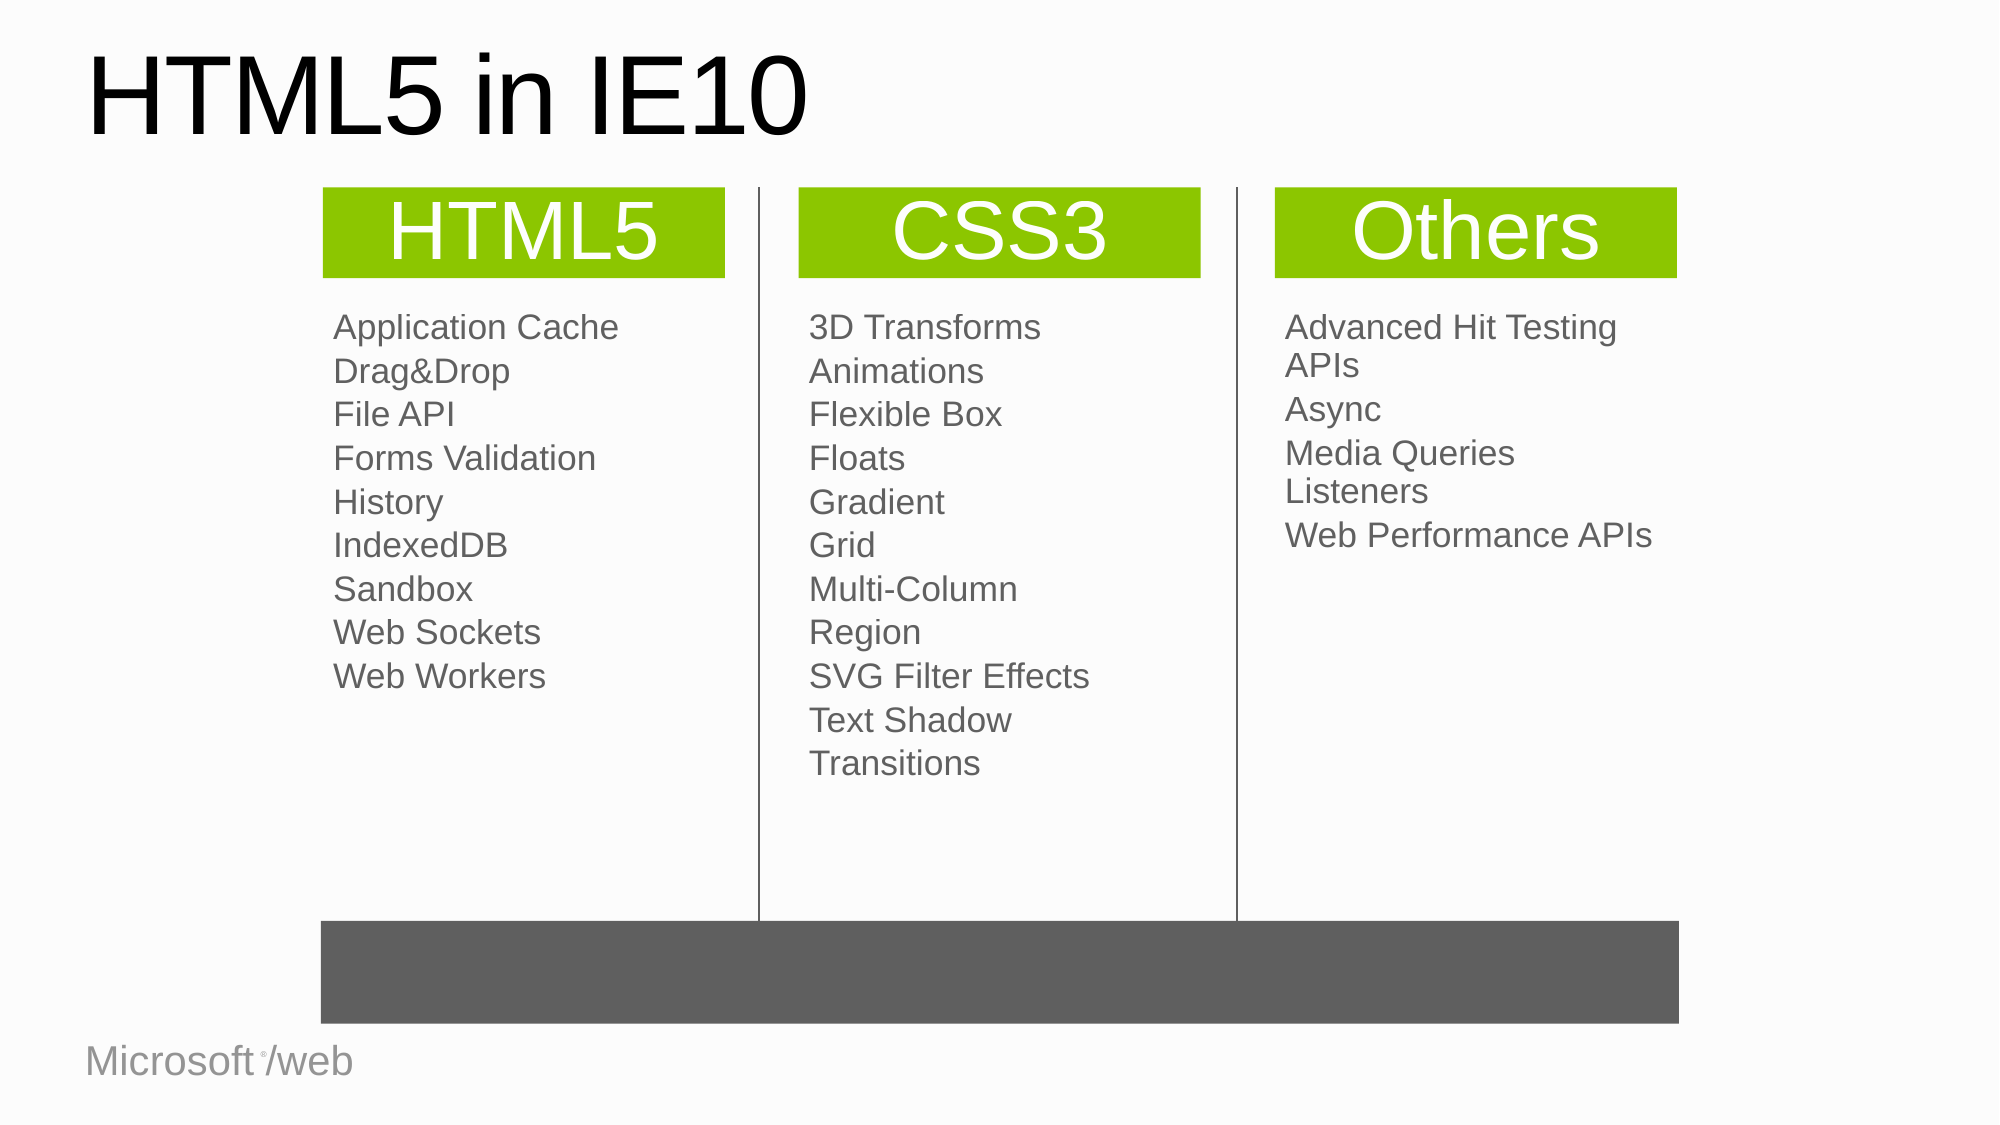

# HTML5 in IE10
HTML5
CSS3
Others
Application Cache
Drag&Drop
File API
Forms Validation
History
IndexedDB
Sandbox
Web Sockets
Web Workers
3D Transforms
Animations
Flexible Box
Floats
Gradient
Grid
Multi-Column
Region
SVG Filter Effects
Text Shadow
Transitions
Advanced Hit Testing APIs
Async
Media Queries Listeners
Web Performance APIs